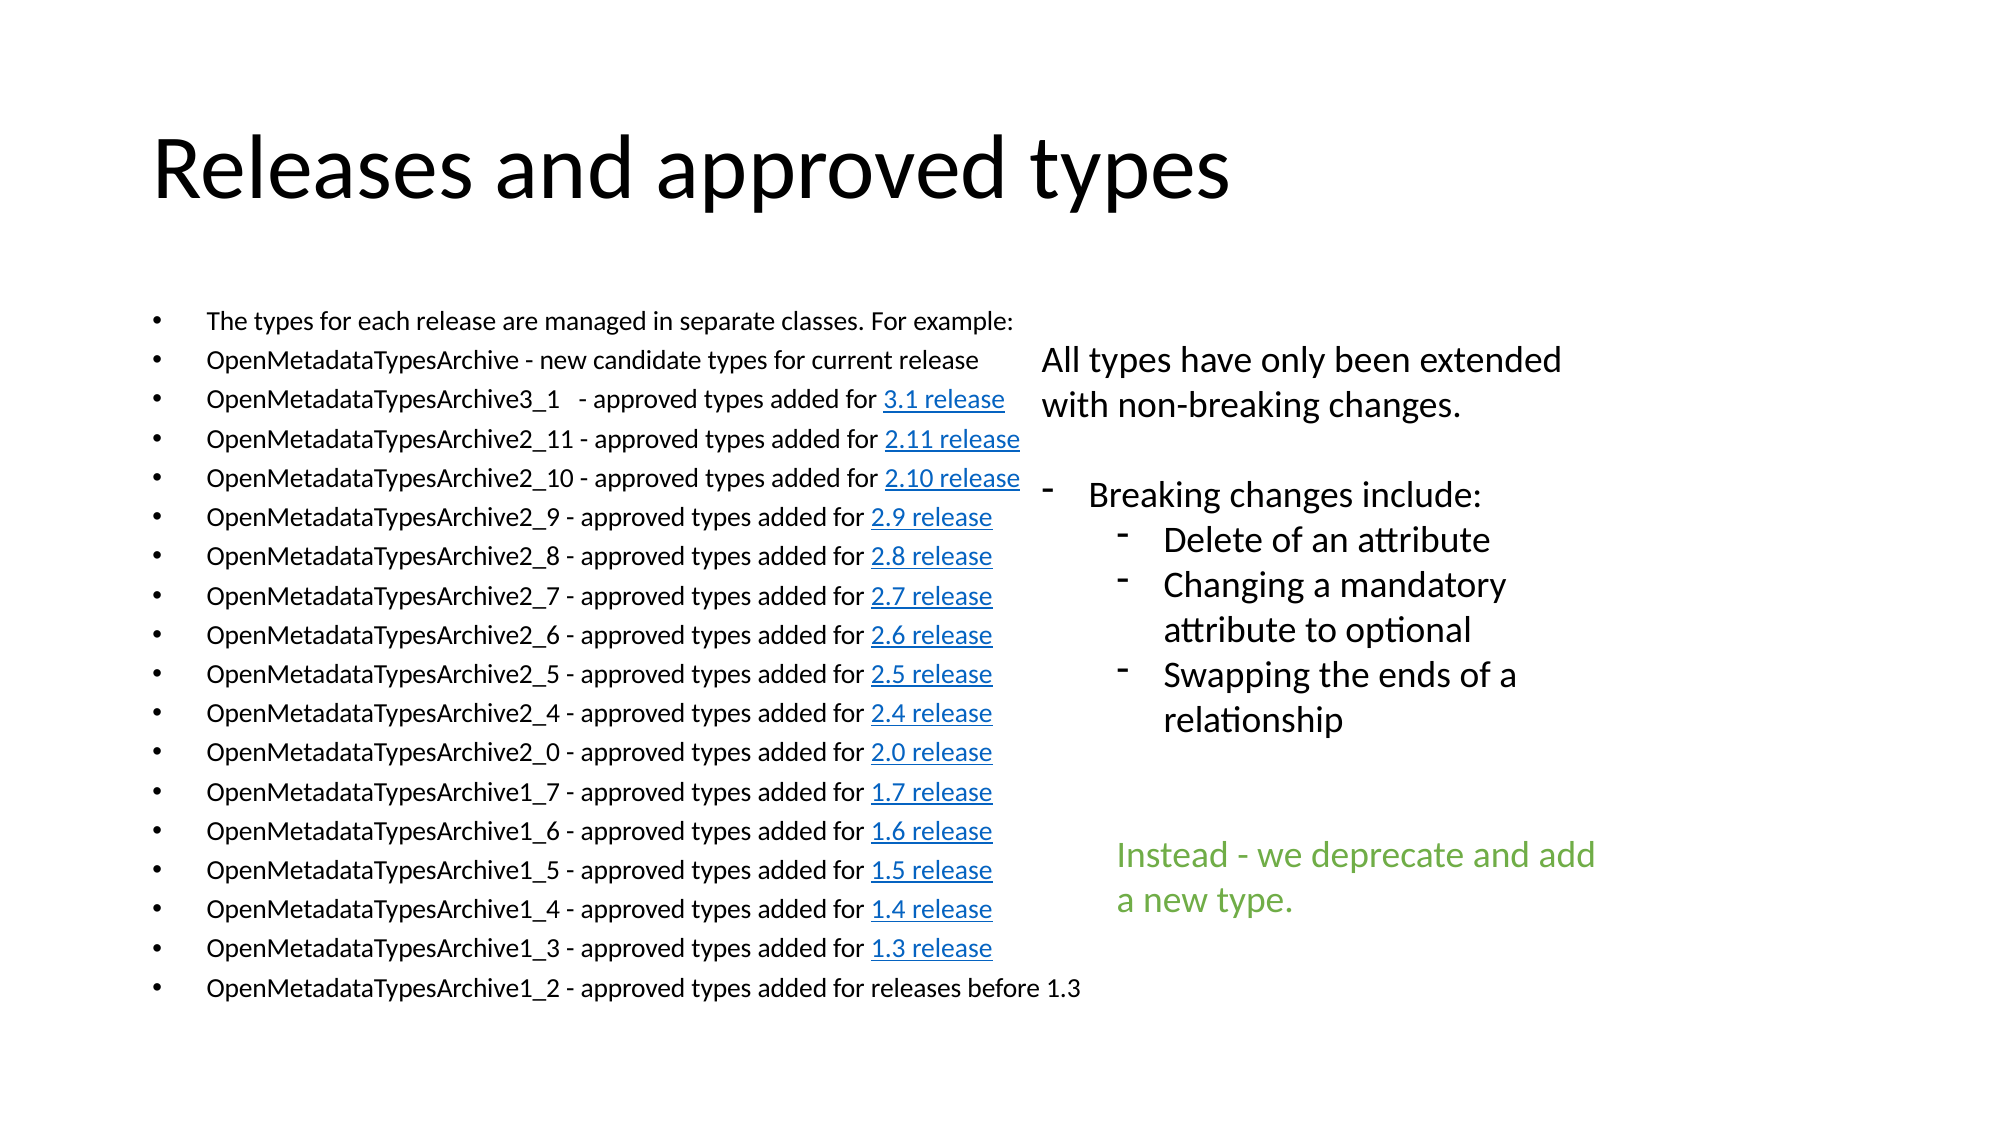

# Releases and approved types
The types for each release are managed in separate classes. For example:
OpenMetadataTypesArchive - new candidate types for current release
OpenMetadataTypesArchive3_1   - approved types added for 3.1 release
OpenMetadataTypesArchive2_11 - approved types added for 2.11 release
OpenMetadataTypesArchive2_10 - approved types added for 2.10 release
OpenMetadataTypesArchive2_9 - approved types added for 2.9 release
OpenMetadataTypesArchive2_8 - approved types added for 2.8 release
OpenMetadataTypesArchive2_7 - approved types added for 2.7 release
OpenMetadataTypesArchive2_6 - approved types added for 2.6 release
OpenMetadataTypesArchive2_5 - approved types added for 2.5 release
OpenMetadataTypesArchive2_4 - approved types added for 2.4 release
OpenMetadataTypesArchive2_0 - approved types added for 2.0 release
OpenMetadataTypesArchive1_7 - approved types added for 1.7 release
OpenMetadataTypesArchive1_6 - approved types added for 1.6 release
OpenMetadataTypesArchive1_5 - approved types added for 1.5 release
OpenMetadataTypesArchive1_4 - approved types added for 1.4 release
OpenMetadataTypesArchive1_3 - approved types added for 1.3 release
OpenMetadataTypesArchive1_2 - approved types added for releases before 1.3

All types have only been extended with non-breaking changes.

Breaking changes include:
Delete of an attribute
Changing a mandatory attribute to optional
Swapping the ends of a relationship

Instead - we deprecate and add a new type.